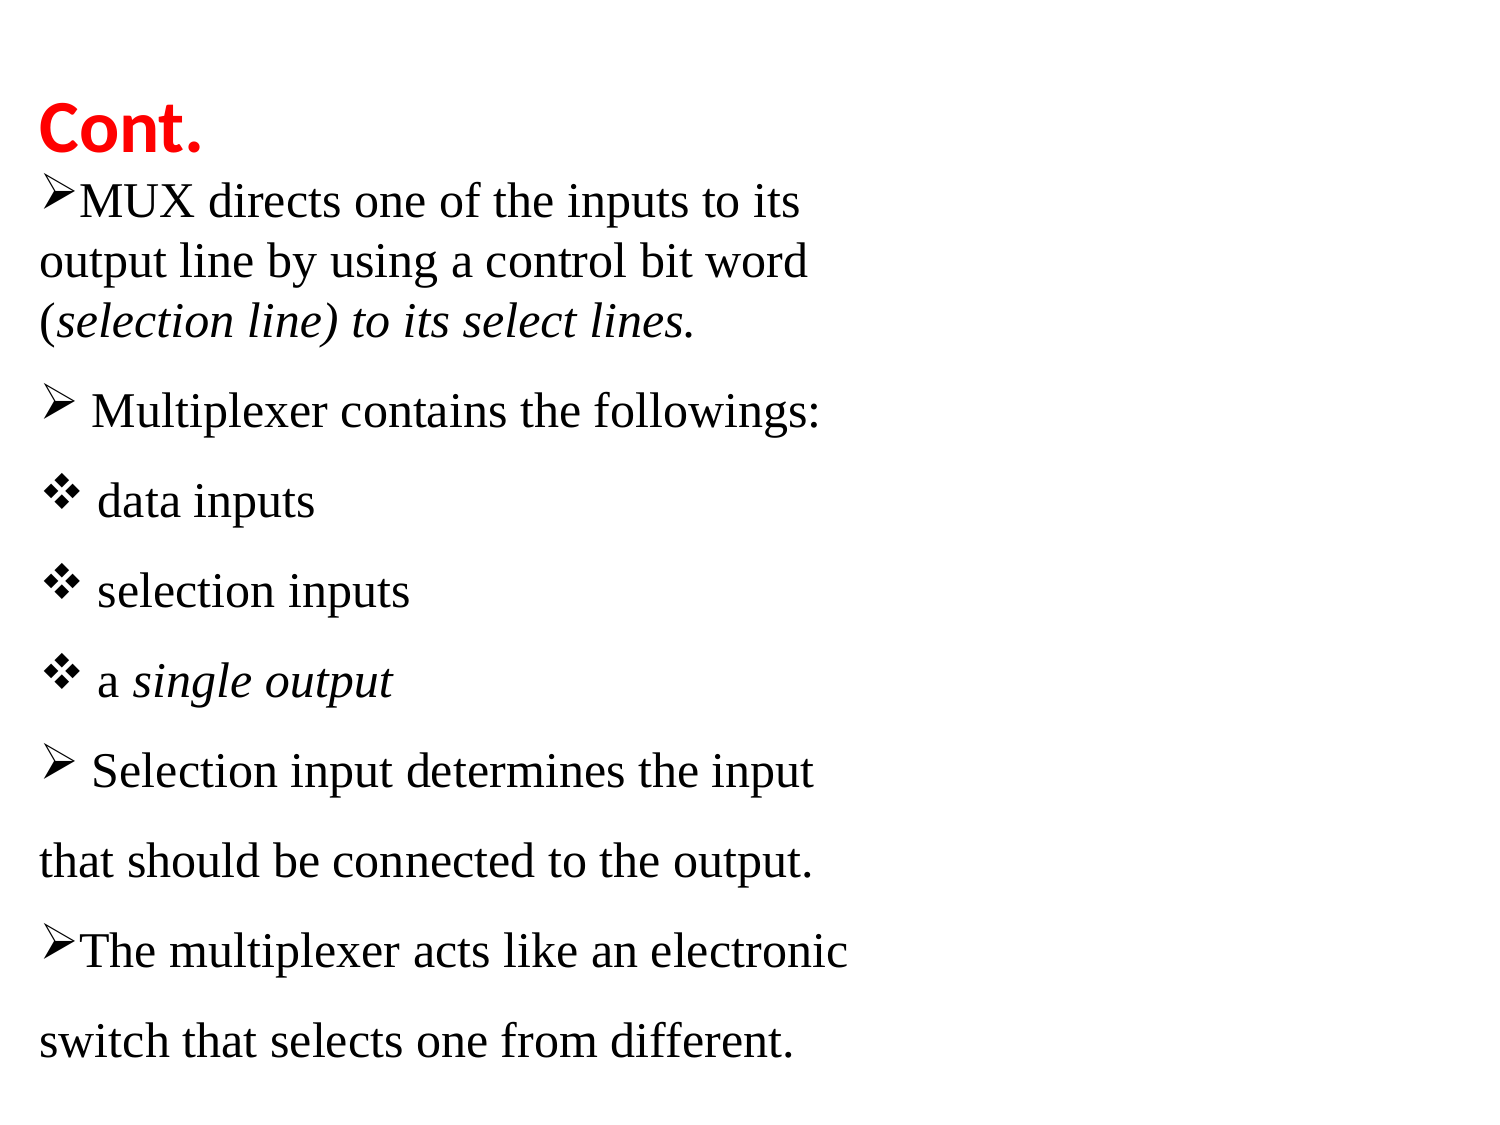

Cont.
MUX directs one of the inputs to its output line by using a control bit word (selection line) to its select lines.
 Multiplexer contains the followings:
 data inputs
 selection inputs
 a single output
 Selection input determines the input that should be connected to the output.
The multiplexer acts like an electronic switch that selects one from different.